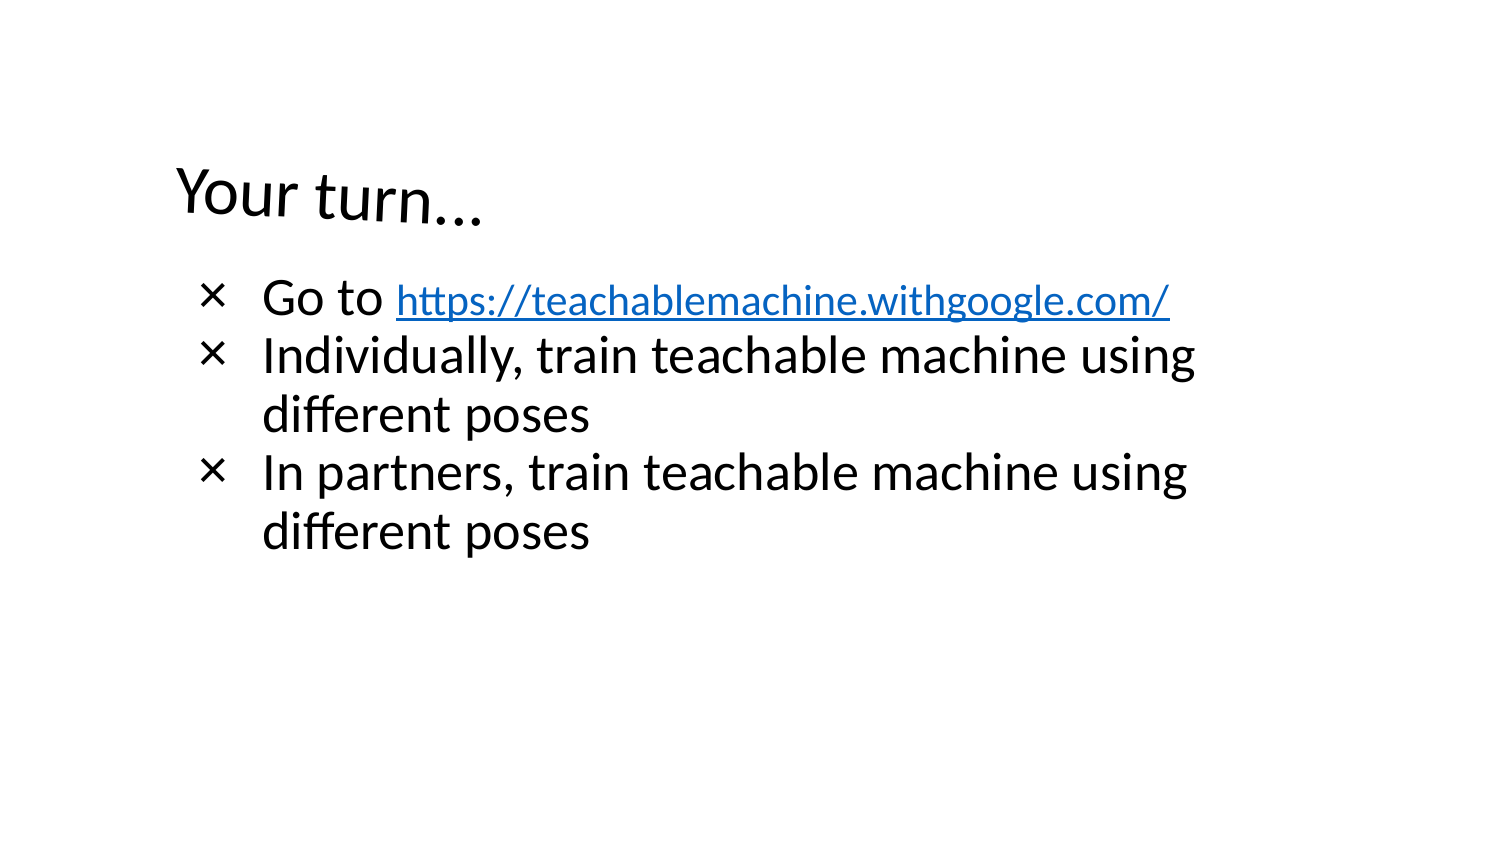

# Your turn...
Go to https://teachablemachine.withgoogle.com/
Individually, train teachable machine using different poses
In partners, train teachable machine using different poses